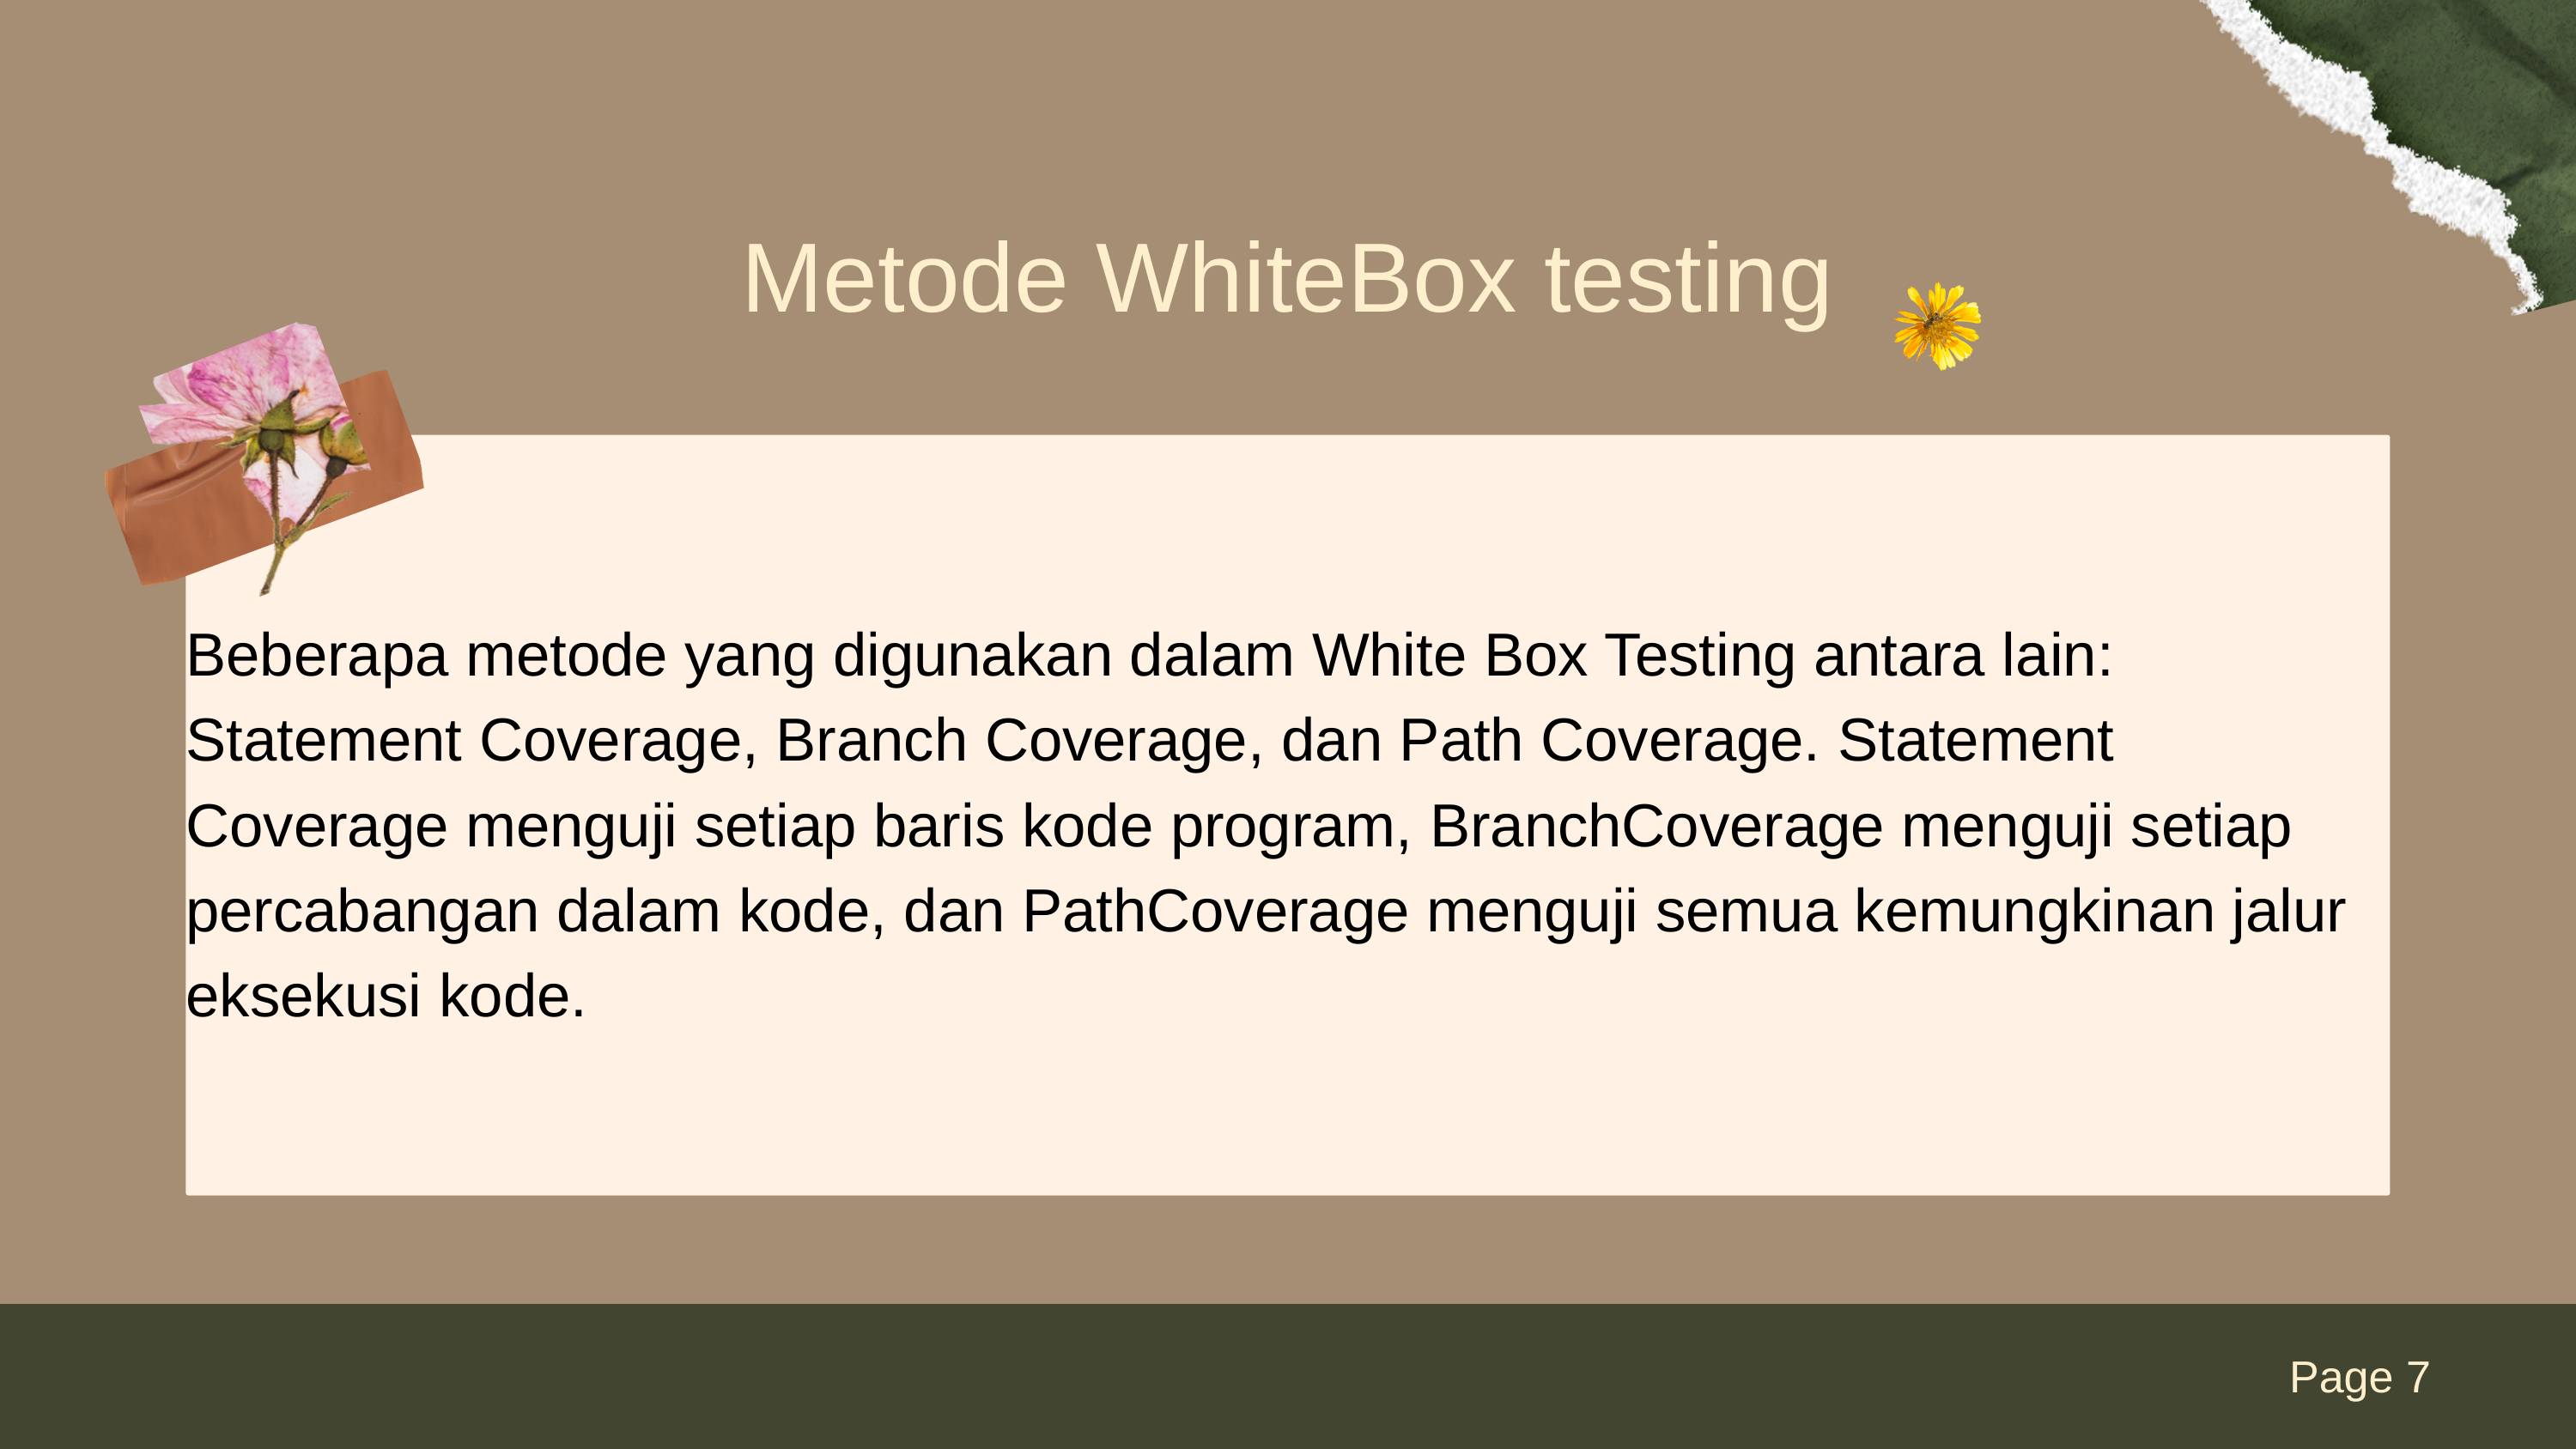

Metode WhiteBox testing

Beberapa metode yang digunakan dalam White Box Testing antara lain: Statement Coverage, Branch Coverage, dan Path Coverage. Statement Coverage menguji setiap baris kode program, BranchCoverage menguji setiap percabangan dalam kode, dan PathCoverage menguji semua kemungkinan jalur eksekusi kode.

Page 7